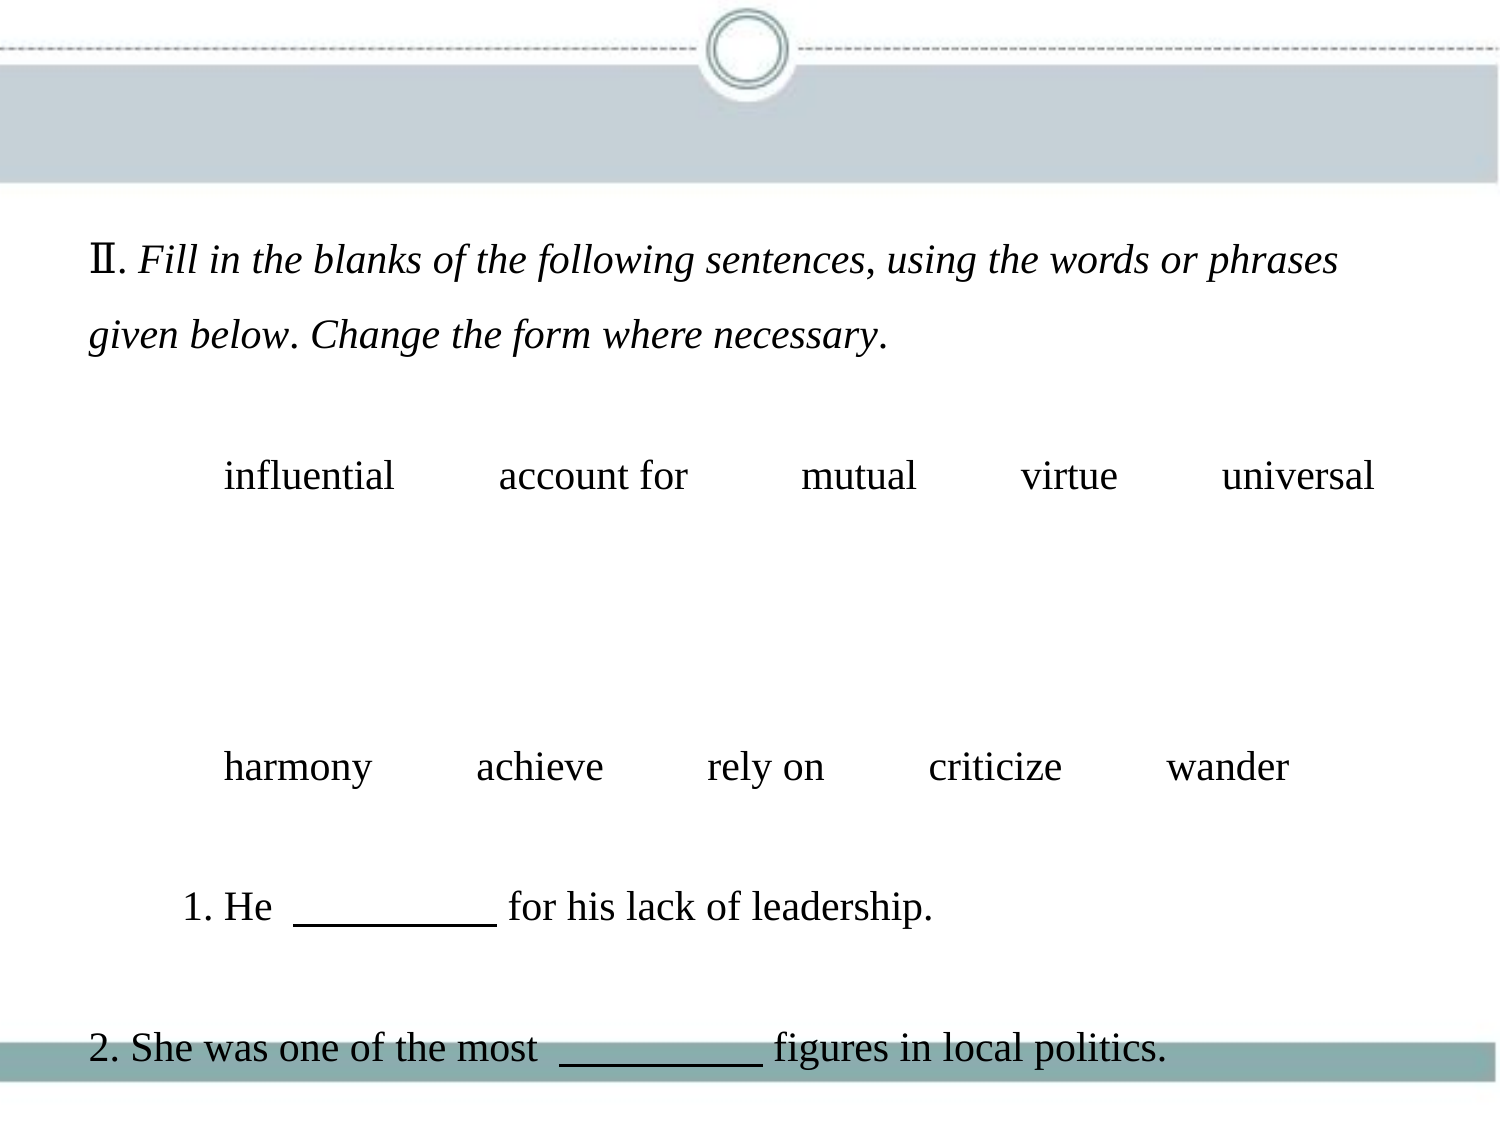

Ⅱ. Fill in the blanks of the following sentences, using the words or phrases
given below. Change the form where necessary.
　　　influential　　account for　　 mutual　　virtue　　universal
　　　harmony　　achieve　　rely on　　criticize　　wander
　　1. He 　　　　    for his lack of leadership.
2. She was one of the most 　　　　    figures in local politics.